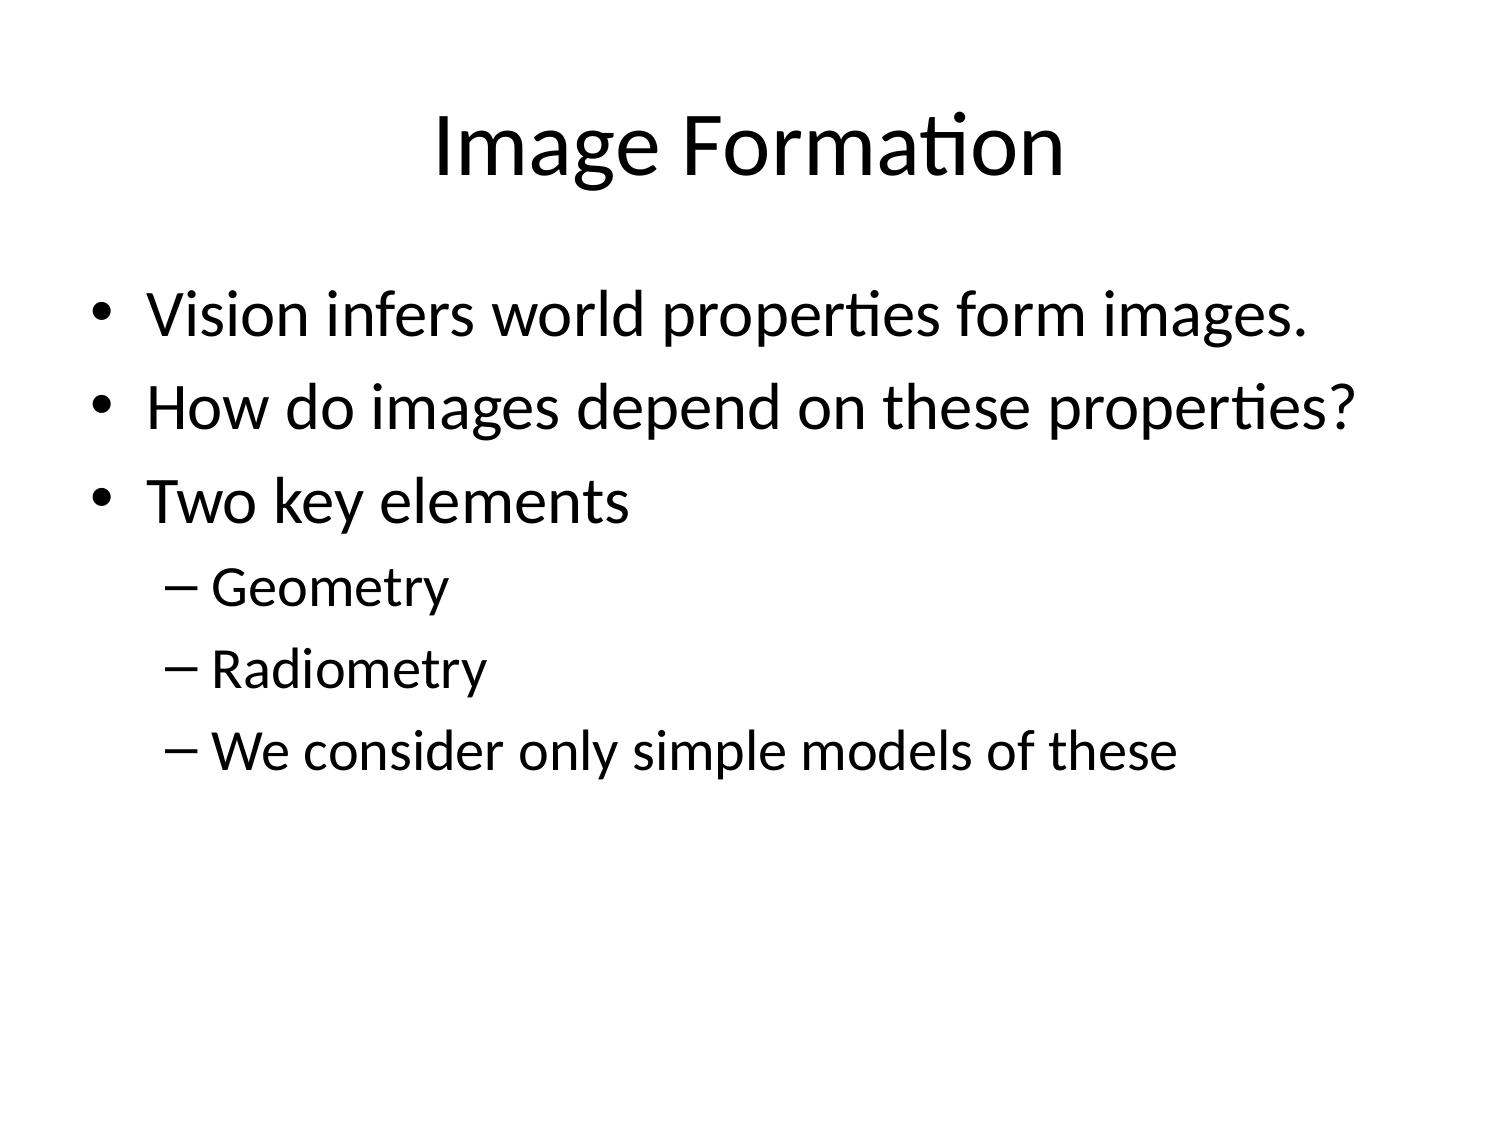

# Image Formation
Vision infers world properties form images.
How do images depend on these properties?
Two key elements
Geometry
Radiometry
We consider only simple models of these